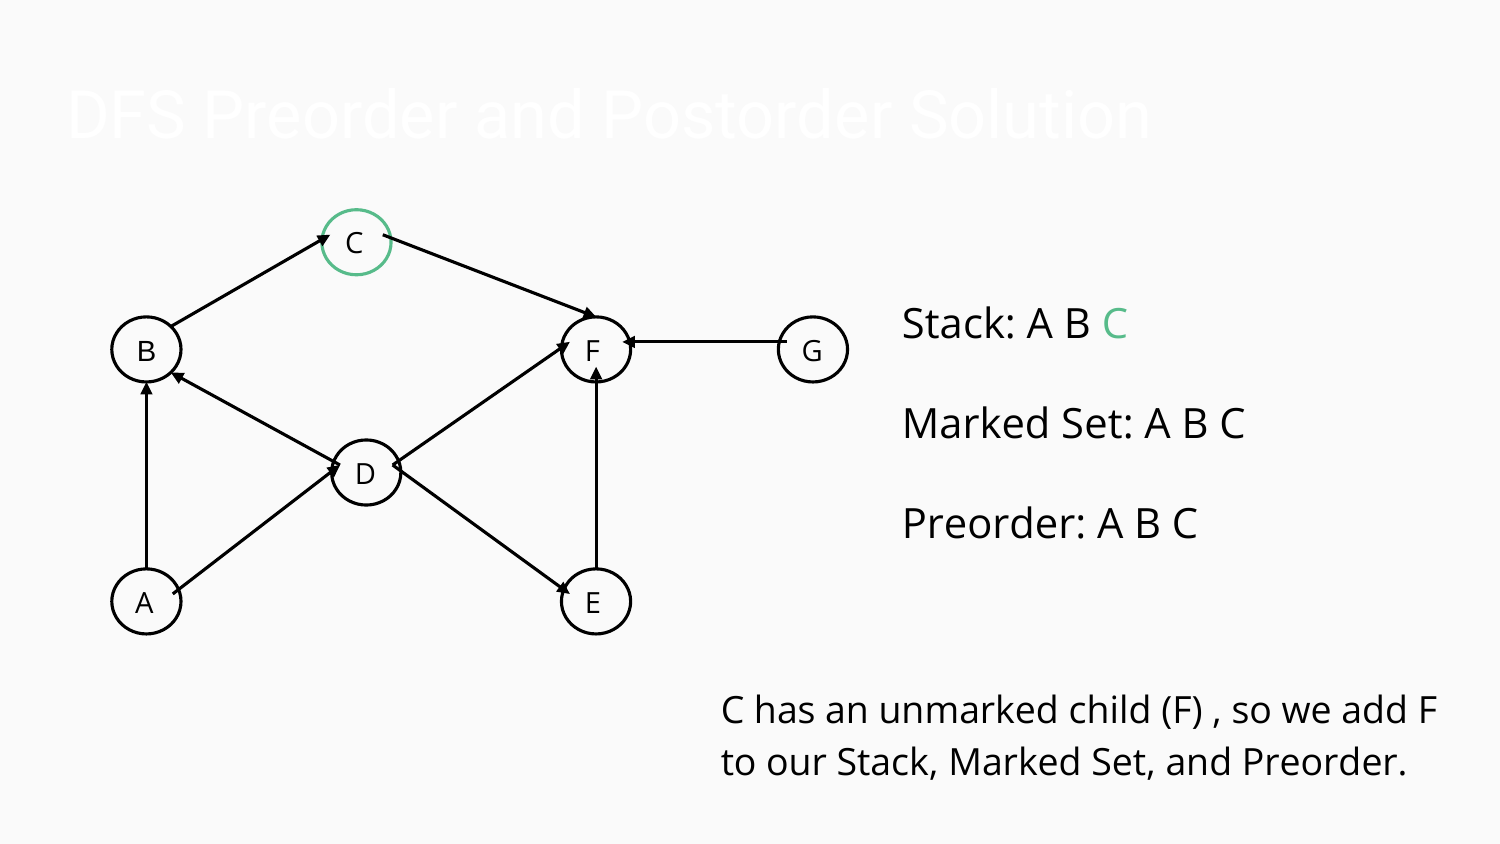

DFS Preorder and Postorder Solution

C
B

F

G

D

A

E
Stack: A B C

Marked Set: A B C

Preorder: A B C

C has an unmarked child (F) , so we add F to our Stack, Marked Set, and Preorder.